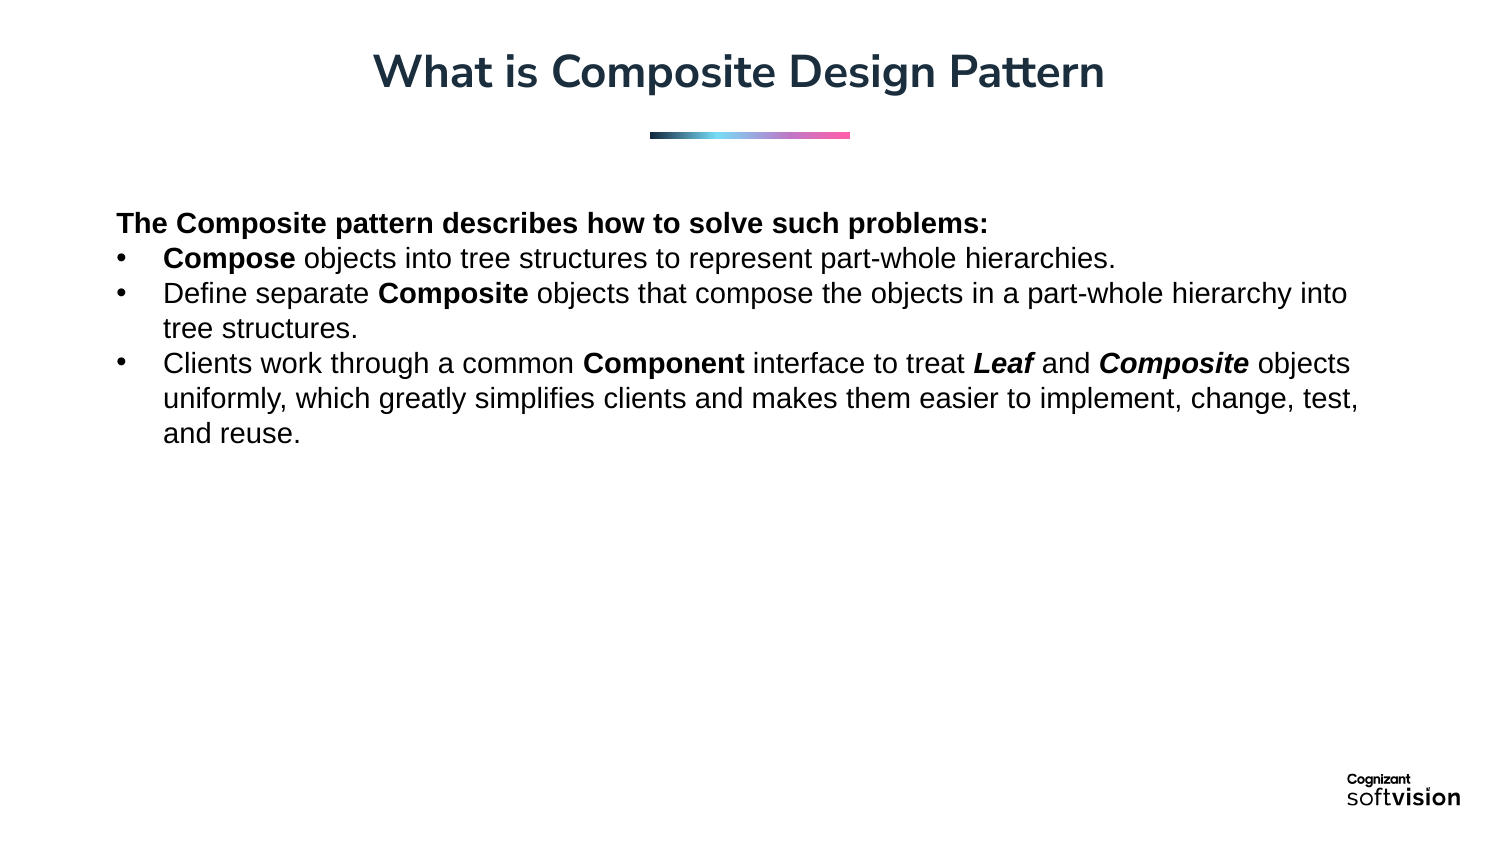

What is Composite Design Pattern
The Composite pattern describes how to solve such problems:
Compose objects into tree structures to represent part-whole hierarchies.
Define separate Composite objects that compose the objects in a part-whole hierarchy into tree structures.
Clients work through a common Component interface to treat Leaf and Composite objects uniformly, which greatly simplifies clients and makes them easier to implement, change, test, and reuse.